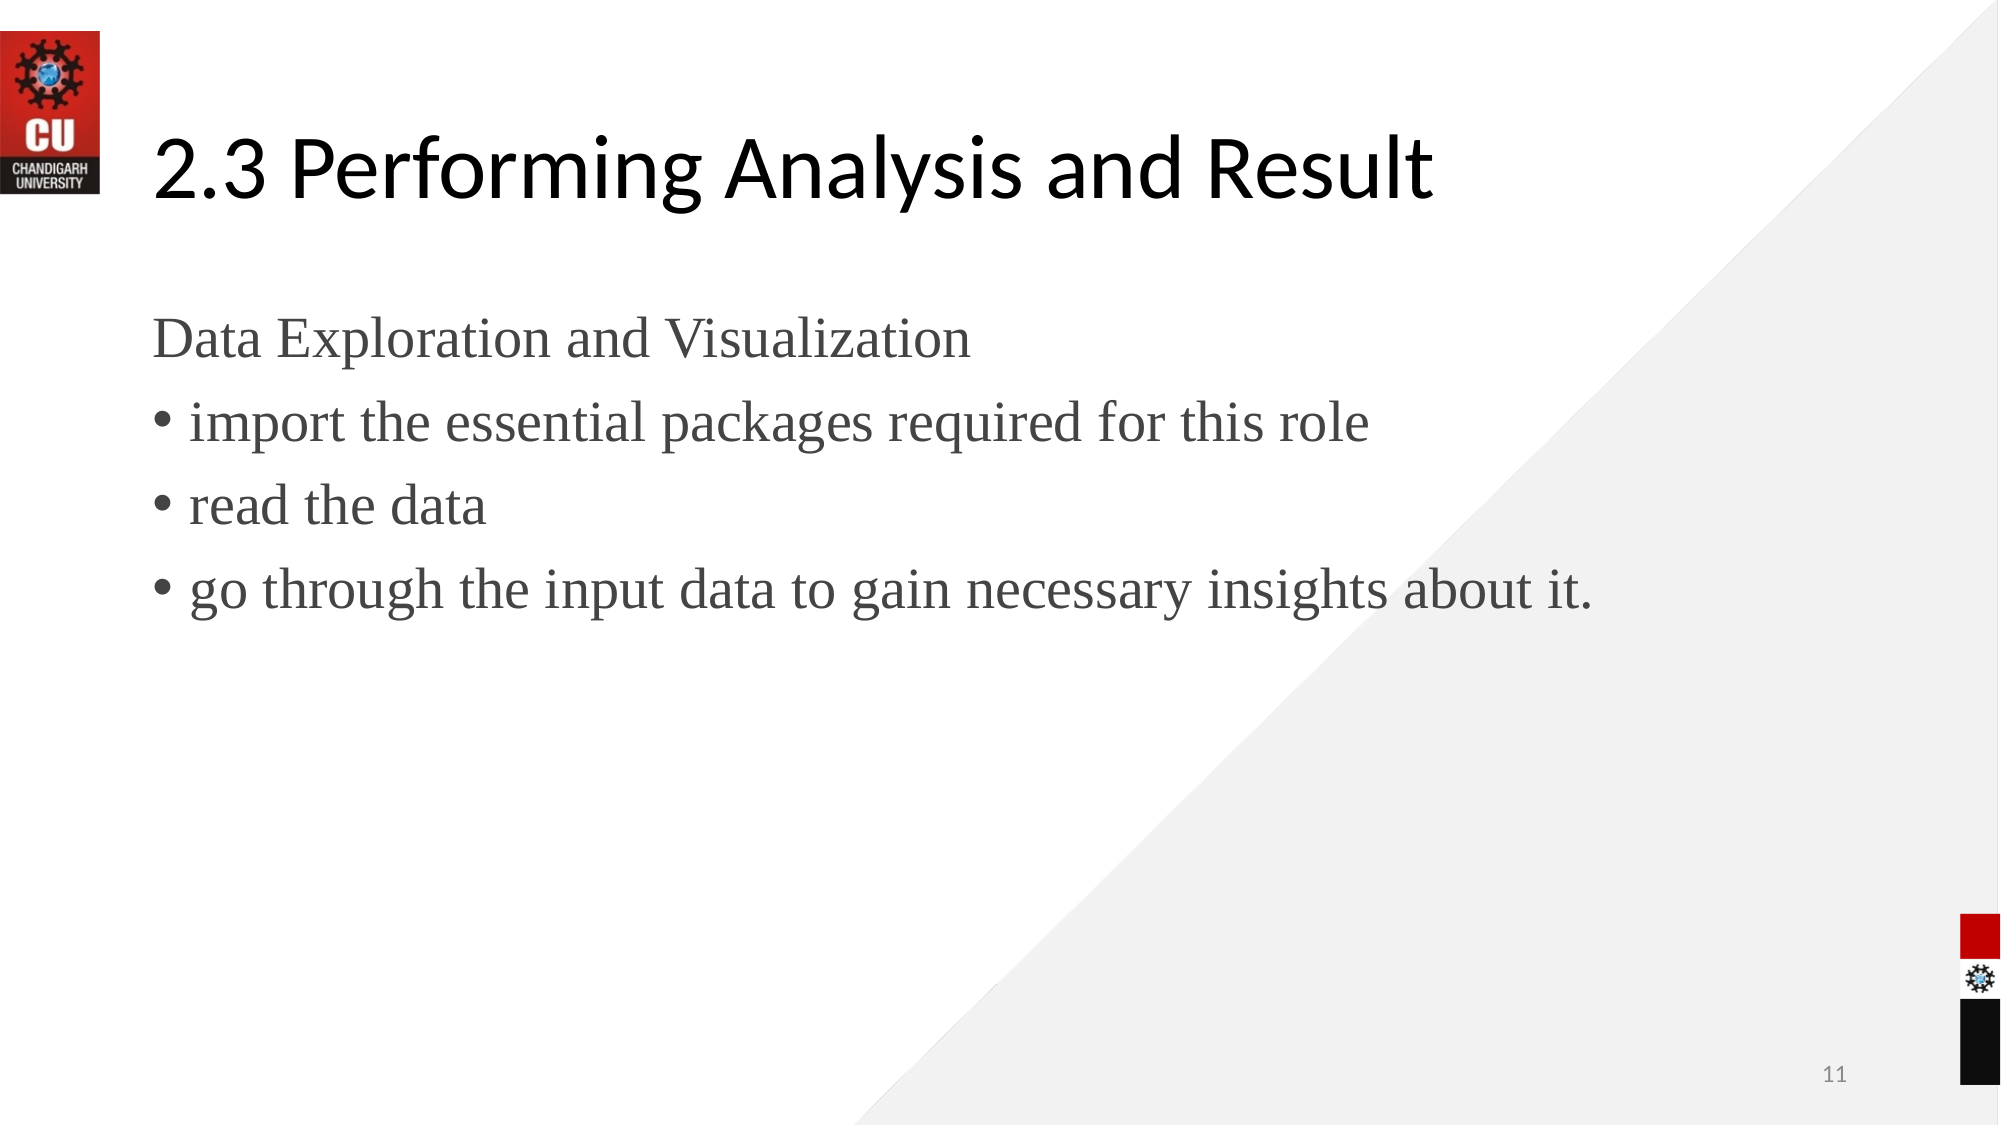

# 2.3 Performing Analysis and Result
Data Exploration and Visualization
import the essential packages required for this role
read the data
go through the input data to gain necessary insights about it.

11